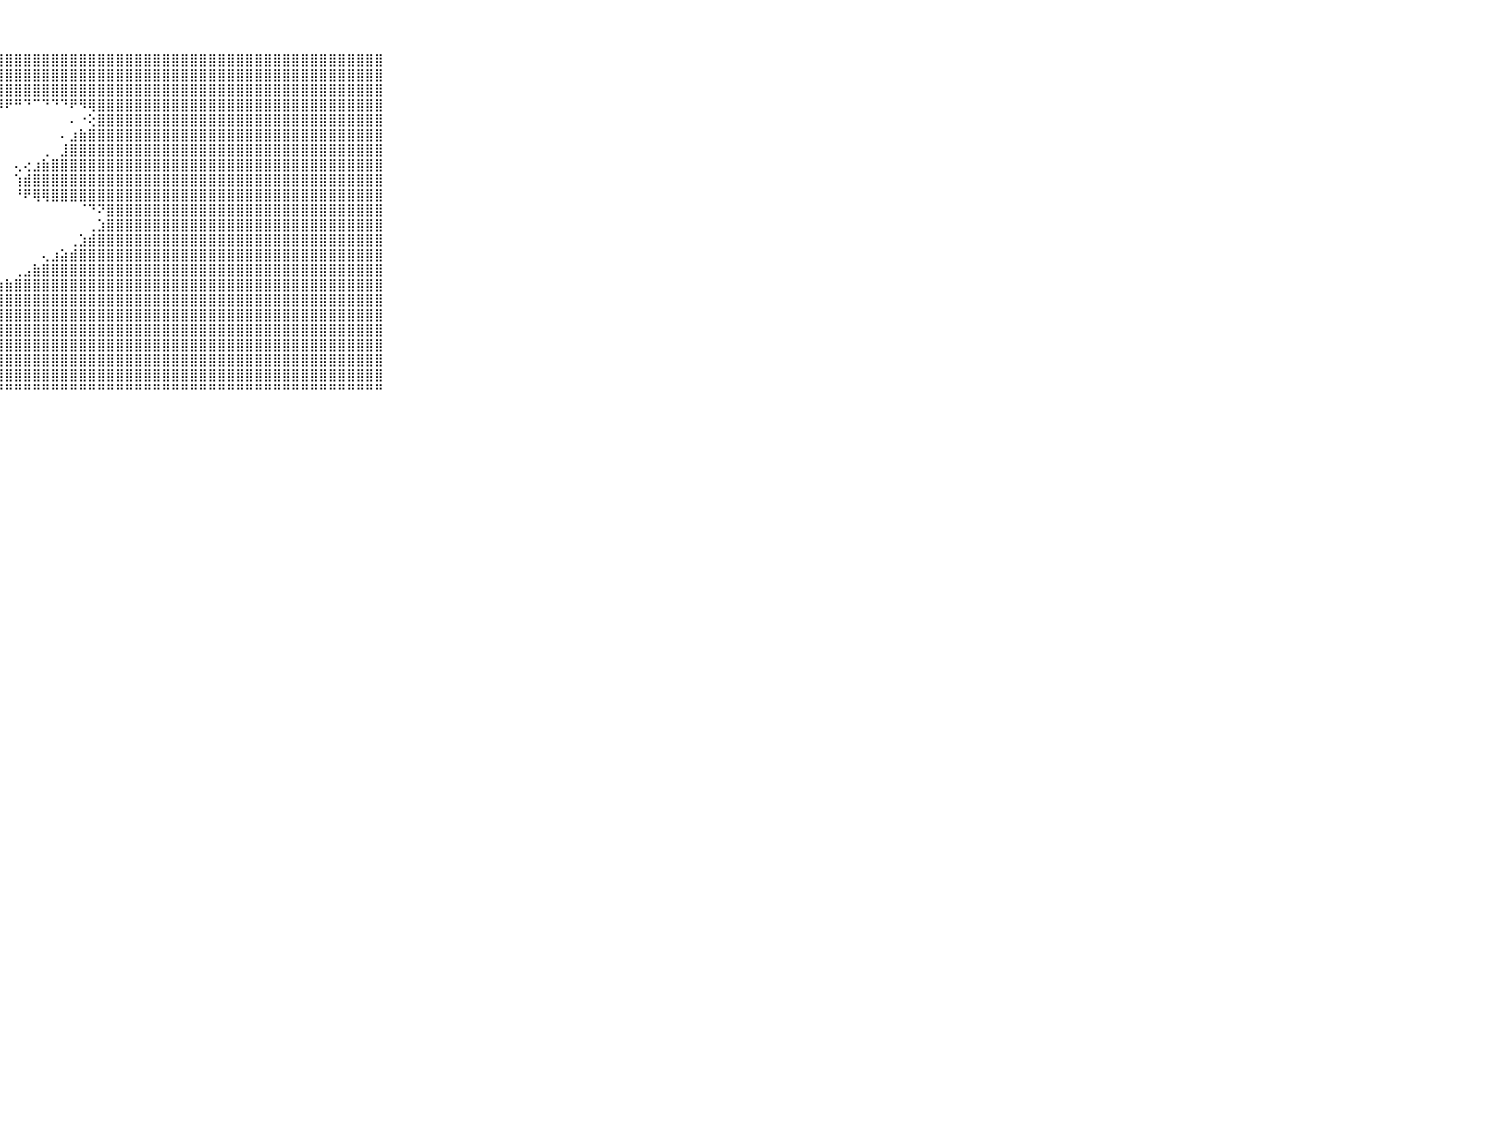

⠀⠀⠀⠀⠀⠀⠀⠀⠀⠀⠀⣿⣿⣿⣿⣿⣿⣿⣿⣿⣿⣿⣿⣿⣿⣿⣿⣿⣿⣿⣿⣿⣿⣿⣿⣿⣿⣿⣿⣿⣿⣿⣿⣿⣿⣿⣿⣿⣿⣿⣿⣿⣿⣿⣿⣿⣿⣿⣿⣿⣿⣿⣿⣿⣿⣿⣿⣿⣿⠀⠀⠀⠀⠀⠀⠀⠀⠀⠀⠀⠀
⠀⠀⠀⠀⠀⠀⠀⠀⠀⠀⠀⣿⣿⣿⣿⣿⣿⣿⣿⣿⣿⣿⣿⣿⣿⣿⣿⣿⣿⣿⣿⣿⣿⣿⣿⣿⣿⣿⣿⣿⣿⣿⣿⣿⣿⣿⣿⣿⣿⣿⣿⣿⣿⣿⣿⣿⣿⣿⣿⣿⣿⣿⣿⣿⣿⣿⣿⣿⣿⠀⠀⠀⠀⠀⠀⠀⠀⠀⠀⠀⠀
⠀⠀⠀⠀⠀⠀⠀⠀⠀⠀⠀⣿⣿⣿⣿⣿⣿⣿⣿⣿⣿⣿⣿⣿⣿⣿⣿⣿⣿⣿⣿⣿⣿⣿⣿⣿⣿⣿⣿⣿⣿⣿⣿⣿⣿⣿⣿⣿⣿⣿⣿⣿⣿⣿⣿⣿⣿⣿⣿⣿⣿⣿⣿⣿⣿⣿⣿⣿⣿⠀⠀⠀⠀⠀⠀⠀⠀⠀⠀⠀⠀
⠀⠀⠀⠀⠀⠀⠀⠀⠀⠀⠀⣿⣿⡟⠍⠕⢳⣿⣿⣿⣿⣿⣿⣿⣿⣿⡿⠿⠟⠛⠙⠉⠙⠙⠙⠟⠻⢿⣿⣿⣿⣿⣿⣿⣿⣿⣿⣿⣿⣿⣿⣿⣿⣿⣿⣿⣿⣿⣿⣿⣿⣿⣿⣿⣿⣿⣿⣿⣿⠀⠀⠀⠀⠀⠀⠀⠀⠀⠀⠀⠀
⠀⠀⠀⠀⠀⠀⠀⠀⠀⠀⠀⣿⣿⡇⠁⠁⠜⢕⢕⢟⣿⣿⣿⣿⣿⠅⠀⠀⠀⠀⠀⠀⠀⠀⠀⠄⠐⢕⣿⣿⣿⣿⣿⣿⣿⣿⣿⣿⣿⣿⣿⣿⣿⣿⣿⣿⣿⣿⣿⣿⣿⣿⣿⣿⣿⣿⣿⣿⣿⠀⠀⠀⠀⠀⠀⠀⠀⠀⠀⠀⠀
⠀⠀⠀⠀⠀⠀⠀⠀⠀⠀⠀⣿⣿⢕⠀⠀⠀⠀⠀⢕⣿⣿⡿⠟⠋⠁⠀⠀⠀⠀⠀⠀⠀⠀⠄⣰⣷⣿⣿⣿⣿⣿⣿⣿⣿⣿⣿⣿⣿⣿⣿⣿⣿⣿⣿⣿⣿⣿⣿⣿⣿⣿⣿⣿⣿⣿⣿⣿⣿⠀⠀⠀⠀⠀⠀⠀⠀⠀⠀⠀⠀
⠀⠀⠀⠀⠀⠀⠀⠀⠀⠀⠀⠟⠑⠀⠀⠀⠐⢐⣰⣾⣿⣿⡅⠀⠀⠀⠀⠀⠀⠀⠀⠀⢀⠀⣸⣿⣿⣿⣿⣿⣿⣿⣿⣿⣿⣿⣿⣿⣿⣿⣿⣿⣿⣿⣿⣿⣿⣿⣿⣿⣿⣿⣿⣿⣿⣿⣿⣿⣿⠀⠀⠀⠀⠀⠀⠀⠀⠀⠀⠀⠀
⠀⠀⠀⠀⠀⠀⠀⠀⠀⠀⠀⠀⣠⣴⢔⠀⢀⢺⣿⣿⣿⡿⠇⠀⠀⠀⠀⠀⠀⢄⢔⣰⣷⣿⣿⣿⣿⣿⣿⣿⣿⣿⣿⣿⣿⣿⣿⣿⣿⣿⣿⣿⣿⣿⣿⣿⣿⣿⣿⣿⣿⣿⣿⣿⣿⣿⣿⣿⣿⠀⠀⠀⠀⠀⠀⠀⠀⠀⠀⠀⠀
⠀⠀⠀⠀⠀⠀⠀⠀⠀⠀⠀⣼⣿⣿⠕⠀⠀⠁⠝⣿⡿⠃⠀⠀⠀⠀⠀⠀⠀⢱⣾⣿⣿⣿⣿⣿⣿⣿⣿⣿⣿⣿⣿⣿⣿⣿⣿⣿⣿⣿⣿⣿⣿⣿⣿⣿⣿⣿⣿⣿⣿⣿⣿⣿⣿⣿⣿⣿⣿⠀⠀⠀⠀⠀⠀⠀⠀⠀⠀⠀⠀
⠀⠀⠀⠀⠀⠀⠀⠀⠀⠀⠀⠟⠻⠿⠕⠀⠀⠀⠀⠁⠁⠀⠀⠀⠀⠀⠀⠀⠀⠘⠟⢿⢿⣿⣿⣿⣿⣿⣿⣿⣿⣿⣿⣿⣿⣿⣿⣿⣿⣿⣿⣿⣿⣿⣿⣿⣿⣿⣿⣿⣿⣿⣿⣿⣿⣿⣿⣿⣿⠀⠀⠀⠀⠀⠀⠀⠀⠀⠀⠀⠀
⠀⠀⠀⠀⠀⠀⠀⠀⠀⠀⠀⠀⠀⠀⠀⠀⠀⠀⠀⠀⠀⠀⠀⠀⠀⠀⠀⠀⠀⠀⠀⠀⠀⠀⠀⠀⠈⠙⠝⣿⣿⣿⣿⣿⣿⣿⣿⣿⣿⣿⣿⣿⣿⣿⣿⣿⣿⣿⣿⣿⣿⣿⣿⣿⣿⣿⣿⣿⣿⠀⠀⠀⠀⠀⠀⠀⠀⠀⠀⠀⠀
⠀⠀⠀⠀⠀⠀⠀⠀⠀⠀⠀⠀⠀⠀⠀⠀⠀⠀⠀⠀⠀⠀⠀⠀⠀⠀⠀⠀⠀⠀⠀⠀⠀⠀⠀⠀⠀⢀⣱⣿⣿⣿⣿⣿⣿⣿⣿⣿⣿⣿⣿⣿⣿⣿⣿⣿⣿⣿⣿⣿⣿⣿⣿⣿⣿⣿⣿⣿⣿⠀⠀⠀⠀⠀⠀⠀⠀⠀⠀⠀⠀
⠀⠀⠀⠀⠀⠀⠀⠀⠀⠀⠀⠀⠀⠀⠀⠀⠀⠀⠀⠀⠀⠀⠀⠀⠀⠀⠀⠀⠀⠀⠀⠀⠀⠀⠀⢀⣱⣾⣿⣿⣿⣿⣿⣿⣿⣿⣿⣿⣿⣿⣿⣿⣿⣿⣿⣿⣿⣿⣿⣿⣿⣿⣿⣿⣿⣿⣿⣿⣿⠀⠀⠀⠀⠀⠀⠀⠀⠀⠀⠀⠀
⠀⠀⠀⠀⠀⠀⠀⠀⠀⠀⠀⠀⠀⠀⠀⠀⠀⠀⠀⠀⠀⠀⠀⠀⠀⠀⠀⠀⠀⠀⠀⠀⢄⣰⣵⣾⣿⣿⣿⣿⣿⣿⣿⣿⣿⣿⣿⣿⣿⣿⣿⣿⣿⣿⣿⣿⣿⣿⣿⣿⣿⣿⣿⣿⣿⣿⣿⣿⣿⠀⠀⠀⠀⠀⠀⠀⠀⠀⠀⠀⠀
⠀⠀⠀⠀⠀⠀⠀⠀⠀⠀⠀⠀⠀⠀⠀⠀⠀⠀⠀⠀⠀⠀⠀⠀⠀⠀⠀⠀⠀⢀⣠⣷⣿⣿⣿⣿⣿⣿⣿⣿⣿⣿⣿⣿⣿⣿⣿⣿⣿⣿⣿⣿⣿⣿⣿⣿⣿⣿⣿⣿⣿⣿⣿⣿⣿⣿⣿⣿⣿⠀⠀⠀⠀⠀⠀⠀⠀⠀⠀⠀⠀
⠀⠀⠀⠀⠀⠀⠀⠀⠀⠀⠀⠀⠀⠀⠀⠀⠀⠀⠀⠀⠀⠀⠀⠀⠀⠀⢀⣴⣷⣿⣿⣿⣿⣿⣿⣿⣿⣿⣿⣿⣿⣿⣿⣿⣿⣿⣿⣿⣿⣿⣿⣿⣿⣿⣿⣿⣿⣿⣿⣿⣿⣿⣿⣿⣿⣿⣿⣿⣿⠀⠀⠀⠀⠀⠀⠀⠀⠀⠀⠀⠀
⠀⠀⠀⠀⠀⠀⠀⠀⠀⠀⠀⠀⠀⠀⠀⠀⠀⠀⠀⠀⠀⠀⠀⢀⣴⣾⣿⣿⣿⣿⣿⣿⣿⣿⣿⣿⣿⣿⣿⣿⣿⣿⣿⣿⣿⣿⣿⣿⣿⣿⣿⣿⣿⣿⣿⣿⣿⣿⣿⣿⣿⣿⣿⣿⣿⣿⣿⣿⣿⠀⠀⠀⠀⠀⠀⠀⠀⠀⠀⠀⠀
⠀⠀⠀⠀⠀⠀⠀⠀⠀⠀⠀⠀⠀⠀⠀⠀⠀⠀⠀⠀⢀⣰⣾⣿⣿⣿⣿⣿⣿⣿⣿⣿⣿⣿⣿⣿⣿⣿⣿⣿⣿⣿⣿⣿⣿⣿⣿⣿⣿⣿⣿⣿⣿⣿⣿⣿⣿⣿⣿⣿⣿⣿⣿⣿⣿⣿⣿⣿⣿⠀⠀⠀⠀⠀⠀⠀⠀⠀⠀⠀⠀
⠀⠀⠀⠀⠀⠀⠀⠀⠀⠀⠀⠀⠀⠀⠀⠀⠀⢀⣴⣾⣿⣿⣿⣿⣿⣿⣿⣿⣿⣿⣿⣿⣿⣿⣿⣿⣿⣿⣿⣿⣿⣿⣿⣿⣿⣿⣿⣿⣿⣿⣿⣿⣿⣿⣿⣿⣿⣿⣿⣿⣿⣿⣿⣿⣿⣿⣿⣿⣿⠀⠀⠀⠀⠀⠀⠀⠀⠀⠀⠀⠀
⠀⠀⠀⠀⠀⠀⠀⠀⠀⠀⠀⠀⠀⠀⢀⣴⣾⣿⣿⣿⣿⣿⣿⣿⣿⣿⣿⣿⣿⣿⣿⣿⣿⣿⣿⣿⣿⣿⣿⣿⣿⣿⣿⣿⣿⣿⣿⣿⣿⣿⣿⣿⣿⣿⣿⣿⣿⣿⣿⣿⣿⣿⣿⣿⣿⣿⣿⣿⣿⠀⠀⠀⠀⠀⠀⠀⠀⠀⠀⠀⠀
⠀⠀⠀⠀⠀⠀⠀⠀⠀⠀⠀⣴⣷⣿⣿⣿⣿⣿⣿⣿⣿⣿⣿⣿⣿⣿⣿⣿⣿⣿⣿⣿⣿⣿⣿⣿⣿⣿⣿⣿⣿⣿⣿⣿⣿⣿⣿⣿⣿⣿⣿⣿⣿⣿⣿⣿⣿⣿⣿⣿⣿⣿⣿⣿⣿⣿⣿⣿⣿⠀⠀⠀⠀⠀⠀⠀⠀⠀⠀⠀⠀
⠀⠀⠀⠀⠀⠀⠀⠀⠀⠀⠀⣿⣿⣿⣿⣿⣿⣿⣿⣿⣿⣿⣿⣿⣿⣿⣿⣿⣿⣿⣿⣿⣿⣿⣿⣿⣿⣿⣿⣿⣿⣿⣿⣿⣿⣿⣿⣿⣿⣿⣿⣿⣿⣿⣿⣿⣿⣿⣿⣿⣿⣿⣿⣿⣿⣿⣿⣿⣿⠀⠀⠀⠀⠀⠀⠀⠀⠀⠀⠀⠀
⠀⠀⠀⠀⠀⠀⠀⠀⠀⠀⠀⠛⠛⠛⠛⠛⠛⠛⠛⠛⠛⠛⠛⠛⠛⠛⠛⠛⠛⠛⠛⠛⠛⠛⠛⠛⠛⠛⠛⠛⠛⠛⠛⠛⠛⠛⠛⠛⠛⠛⠛⠛⠛⠛⠛⠛⠛⠛⠛⠛⠛⠛⠛⠛⠛⠛⠛⠛⠛⠀⠀⠀⠀⠀⠀⠀⠀⠀⠀⠀⠀